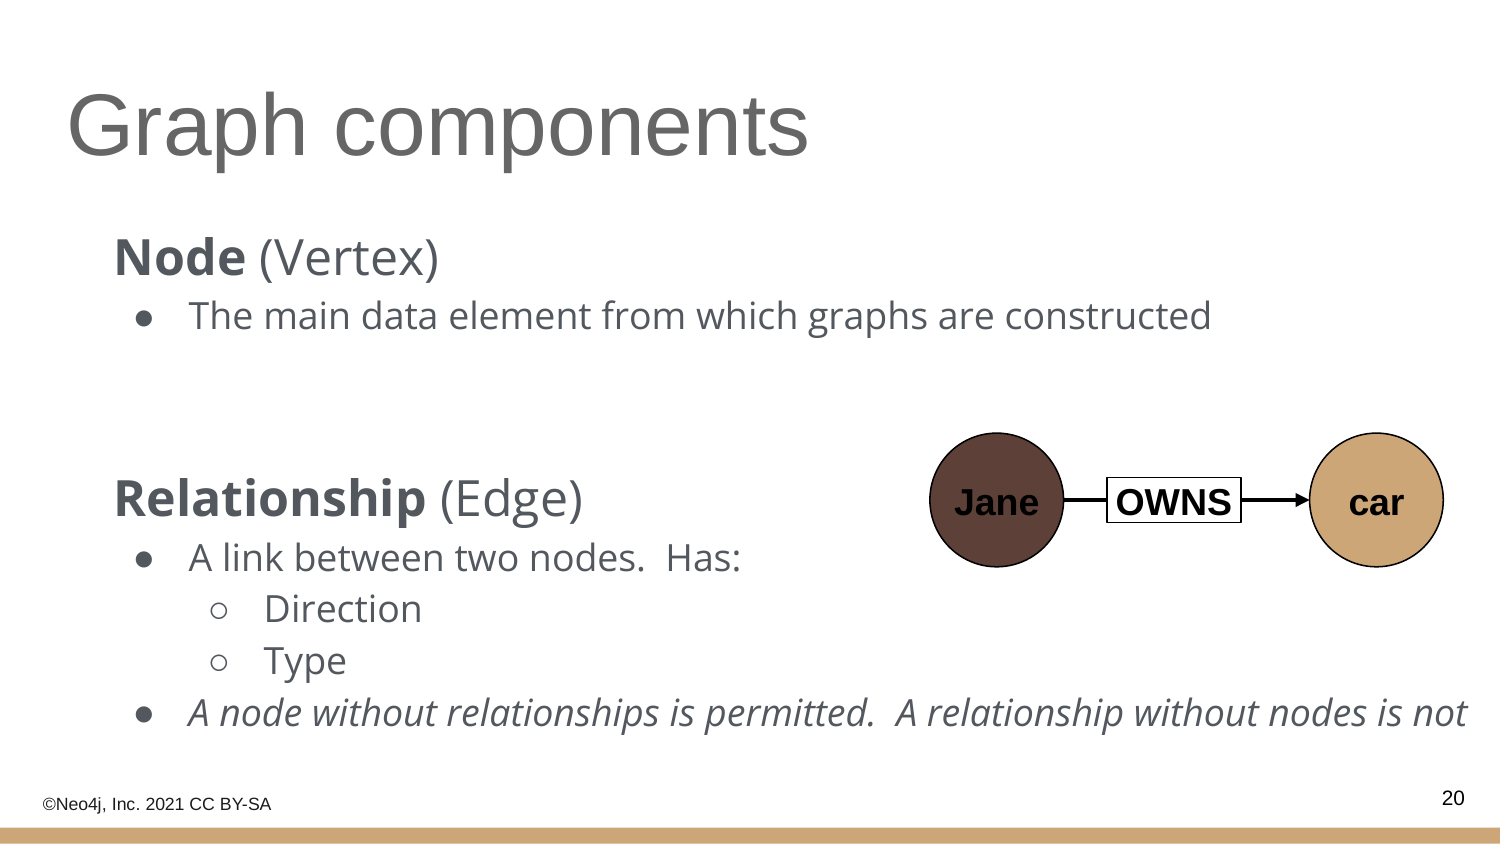

# Graph components
Node (Vertex)
The main data element from which graphs are constructed

Relationship (Edge)
A link between two nodes.  Has:
Direction
Type
A node without relationships is permitted.  A relationship without nodes is not
Jane
car
OWNS
20